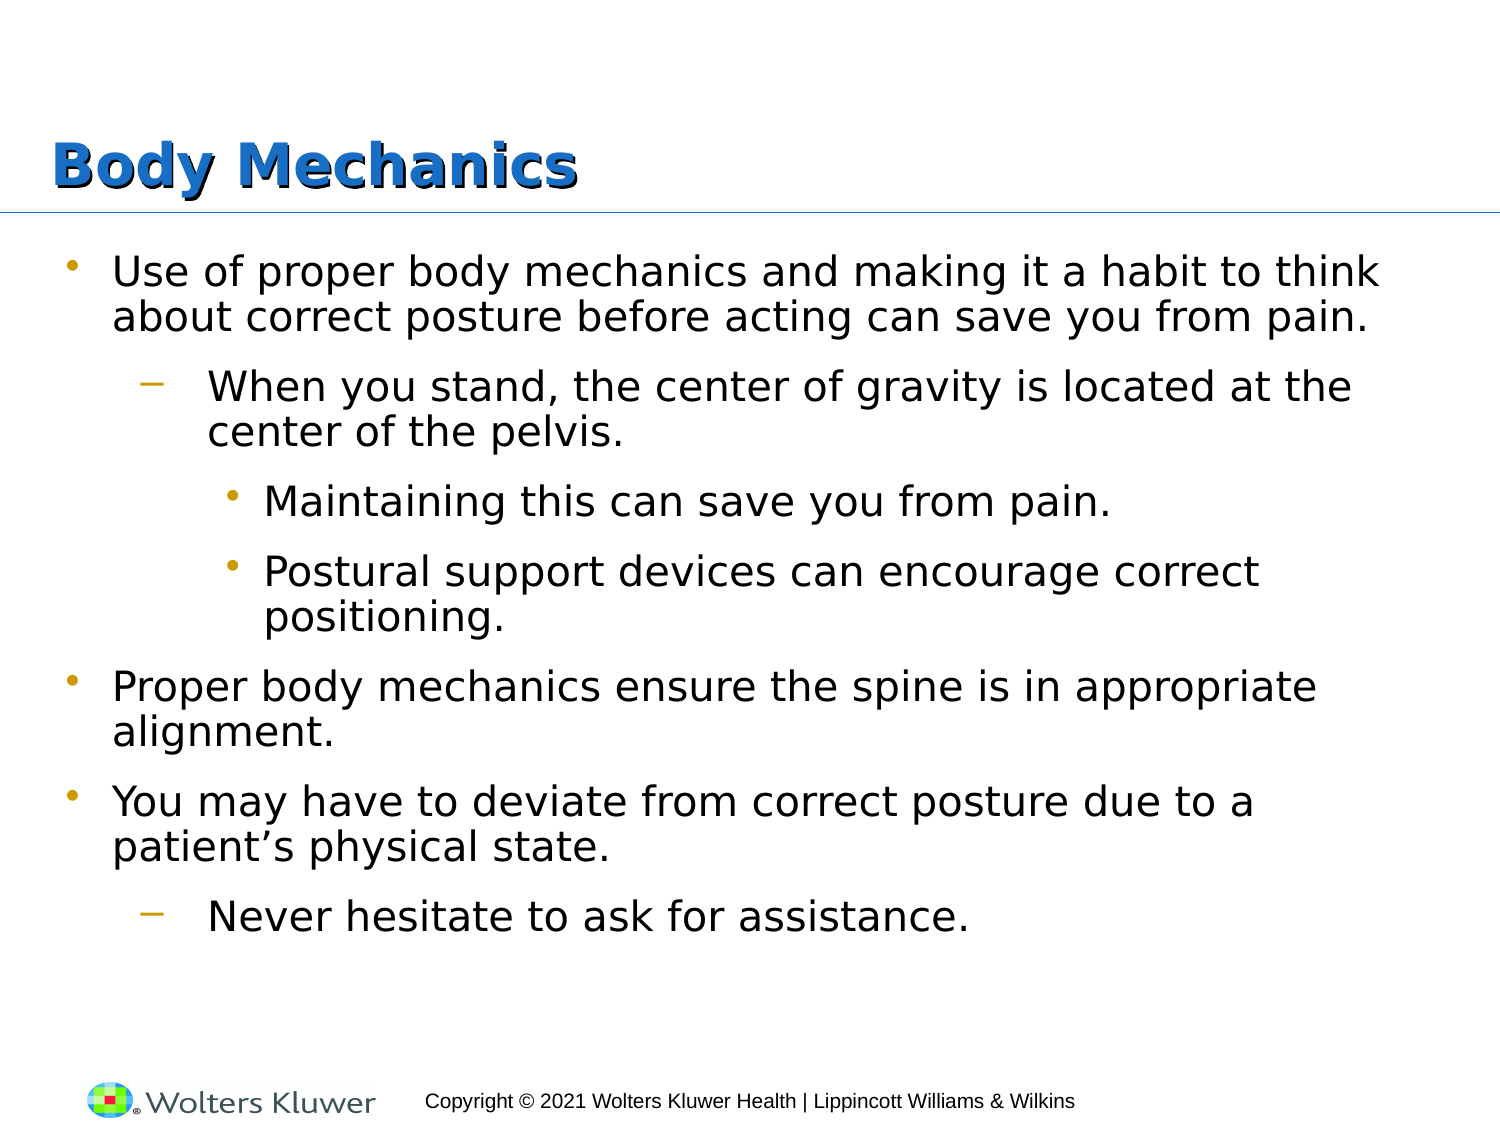

# Body Mechanics
Use of proper body mechanics and making it a habit to think about correct posture before acting can save you from pain.
When you stand, the center of gravity is located at the center of the pelvis.
Maintaining this can save you from pain.
Postural support devices can encourage correct positioning.
Proper body mechanics ensure the spine is in appropriate alignment.
You may have to deviate from correct posture due to a patient’s physical state.
Never hesitate to ask for assistance.